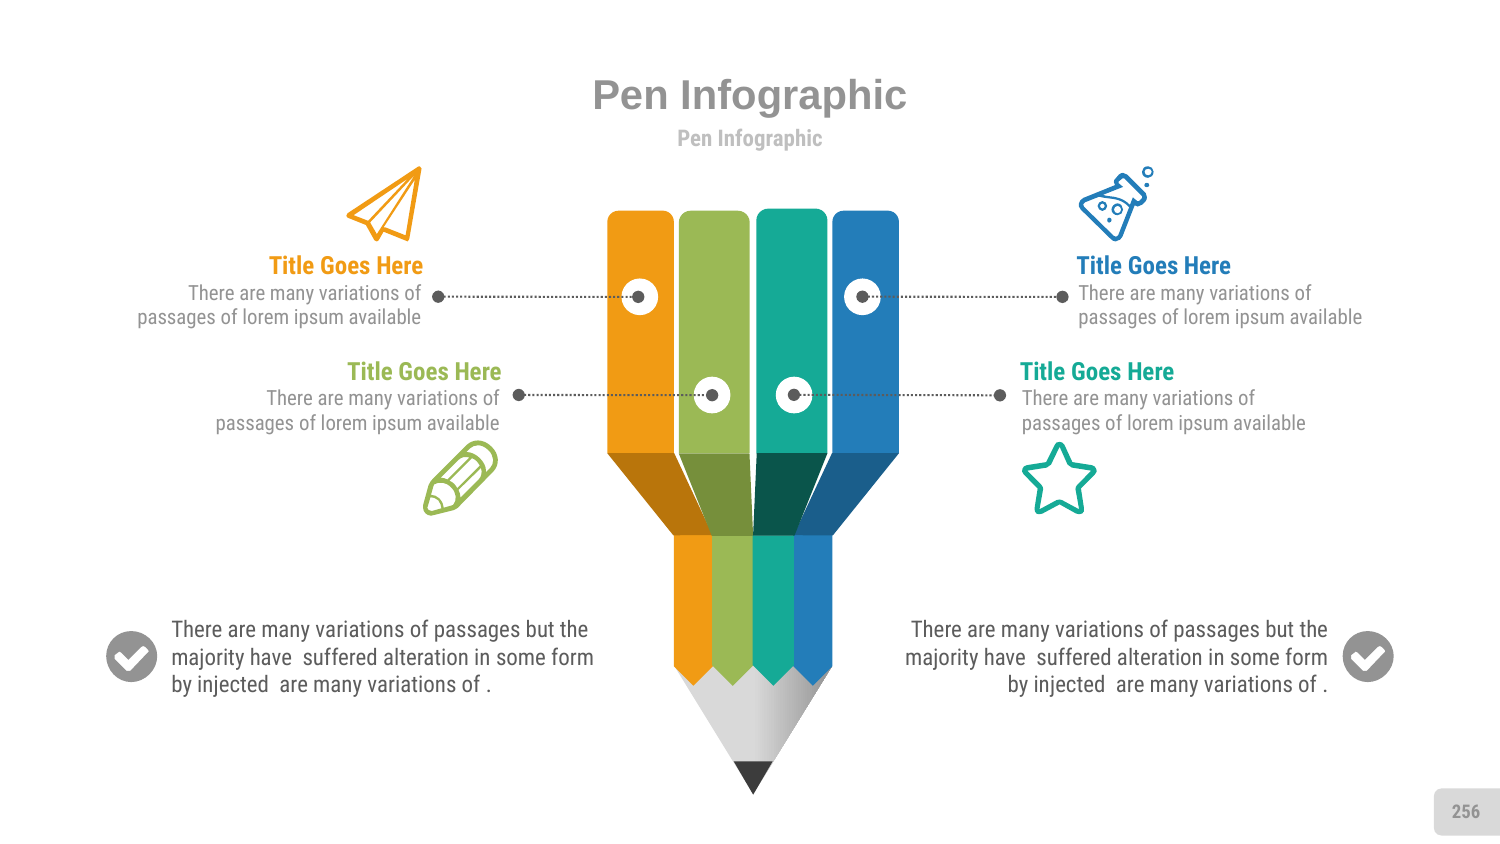

# Pen Infographic
Pen Infographic

Title Goes Here
There are many variations of passages of lorem ipsum available
Title Goes Here
There are many variations of passages of lorem ipsum available

Title Goes Here
There are many variations of passages of lorem ipsum available
Title Goes Here
There are many variations of passages of lorem ipsum available

There are many variations of passages but the majority have  suffered alteration in some form by injected  are many variations of .
There are many variations of passages but the majority have  suffered alteration in some form by injected  are many variations of .

256